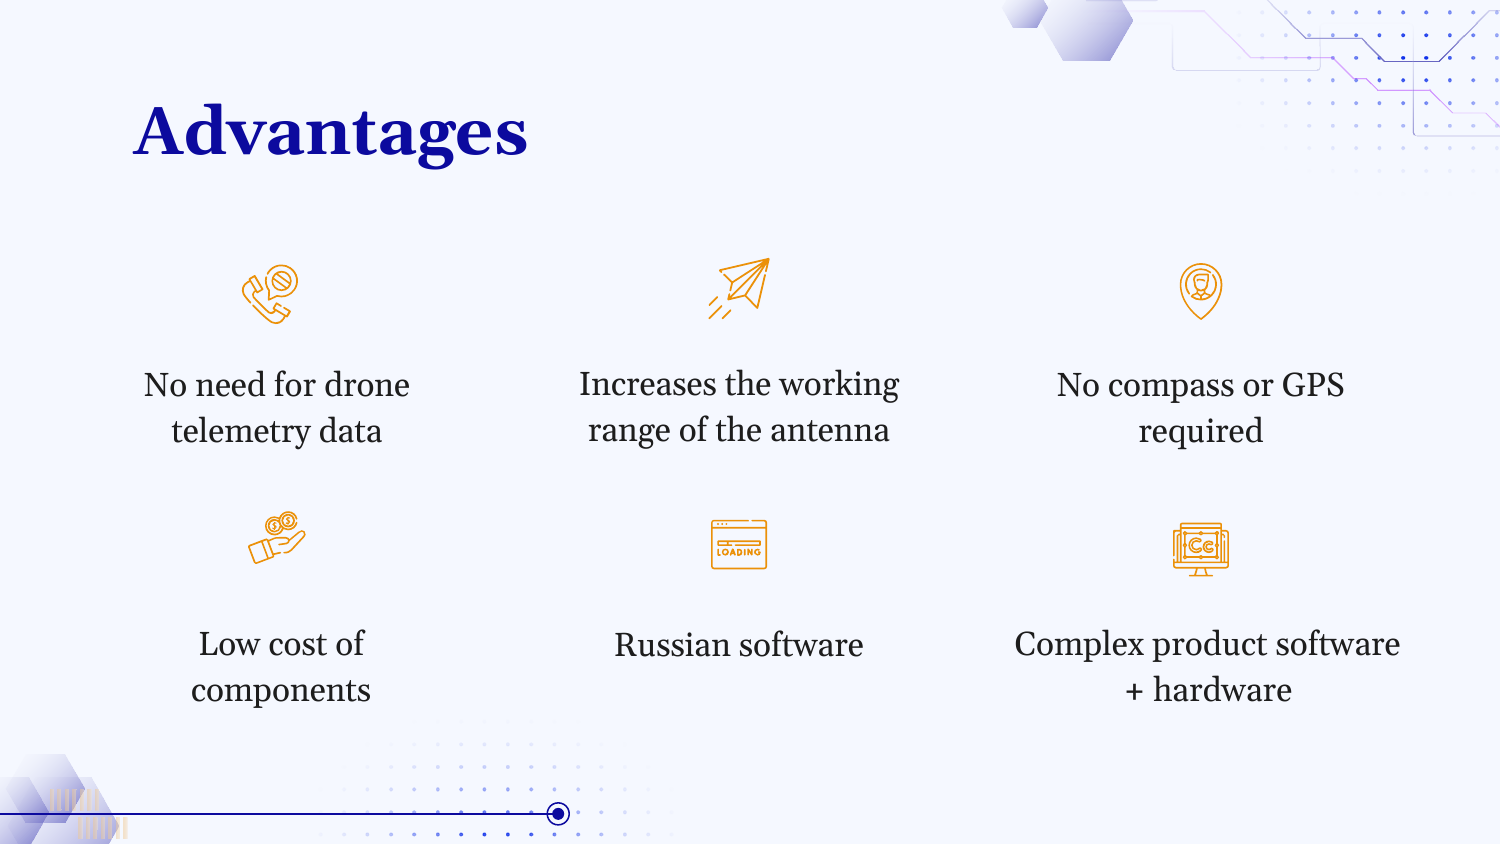

# Advantages

Increases the working range of the antenna
No need for drone telemetry data
No compass or GPS required

Low cost of components
Complex product software + hardware
Russian software